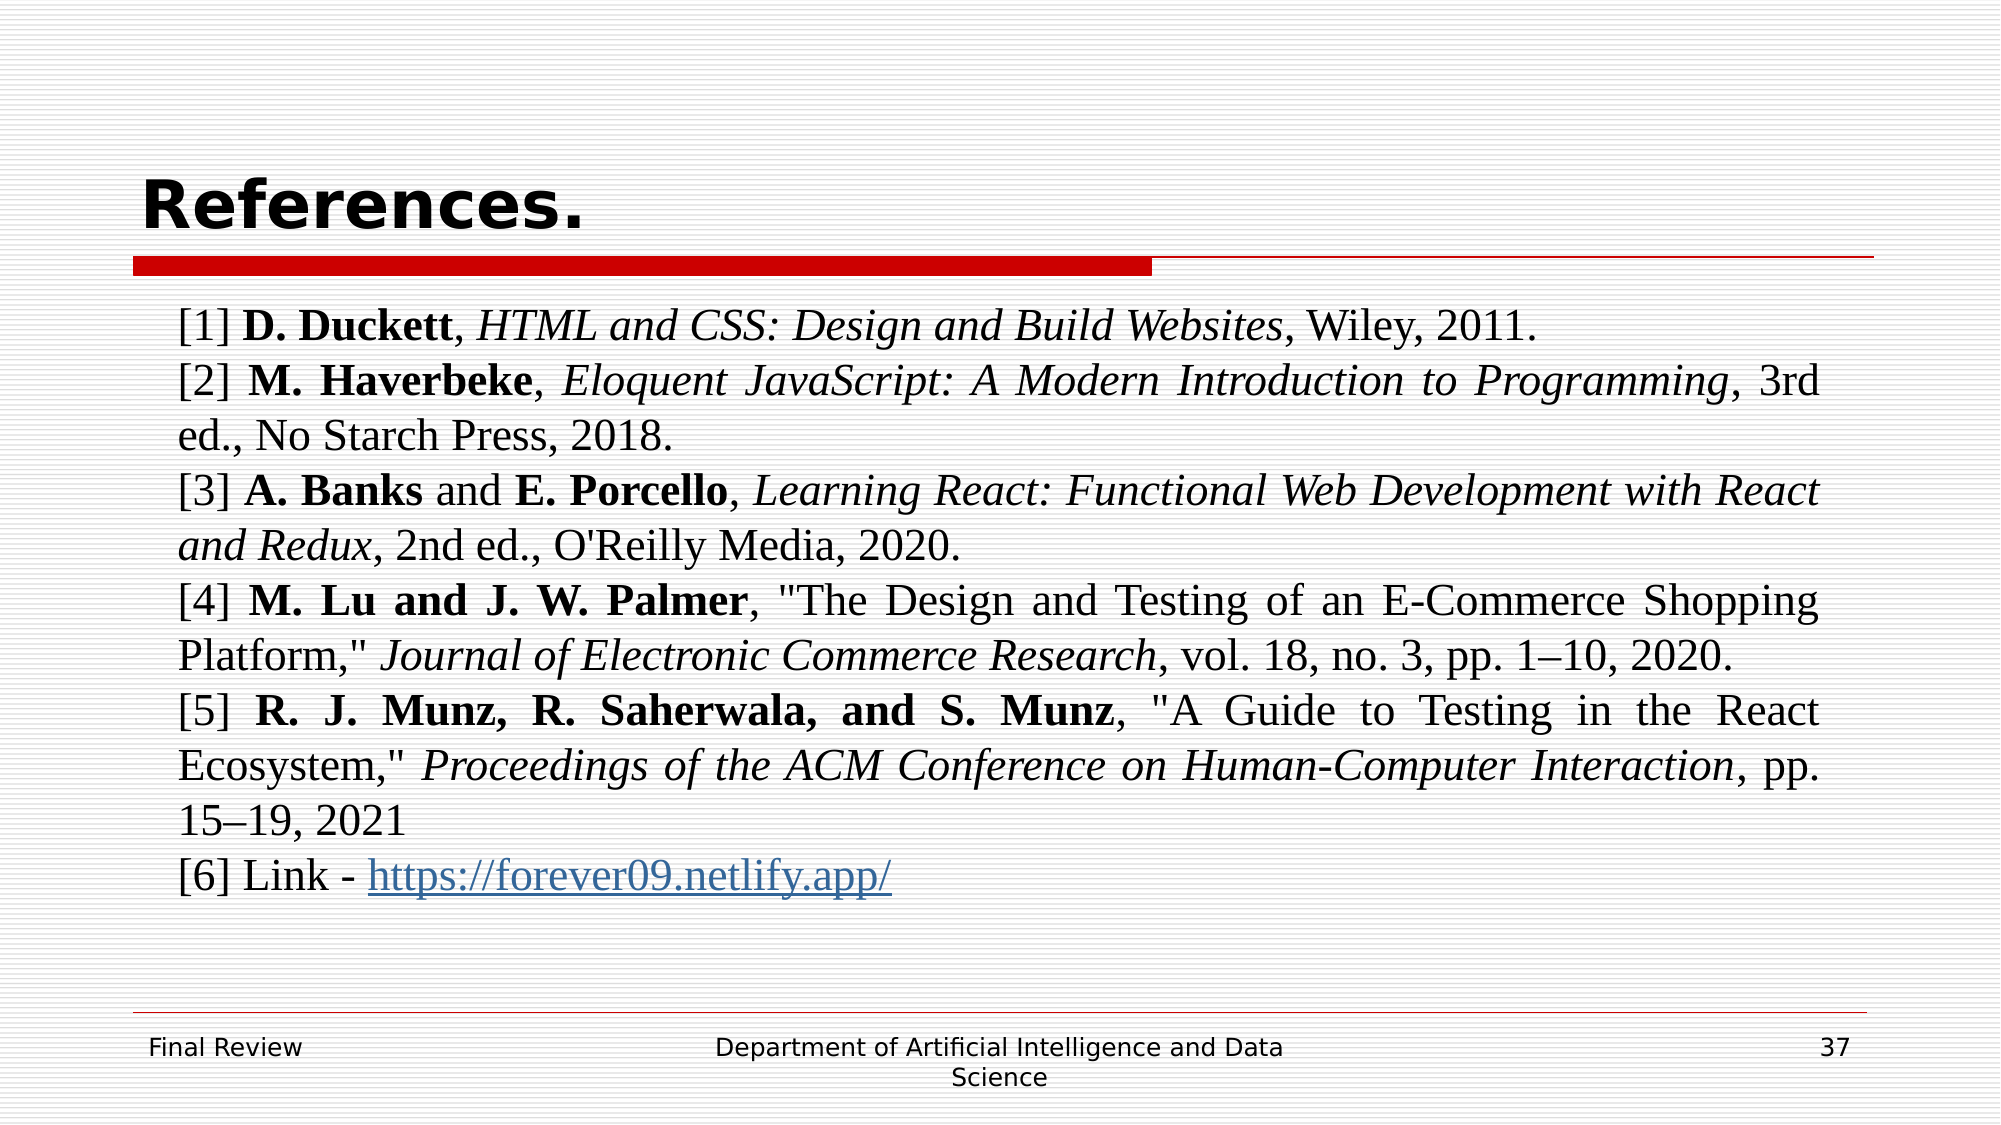

# References.
[1] D. Duckett, HTML and CSS: Design and Build Websites, Wiley, 2011.
[2] M. Haverbeke, Eloquent JavaScript: A Modern Introduction to Programming, 3rd ed., No Starch Press, 2018.
[3] A. Banks and E. Porcello, Learning React: Functional Web Development with React and Redux, 2nd ed., O'Reilly Media, 2020.
[4] M. Lu and J. W. Palmer, "The Design and Testing of an E-Commerce Shopping Platform," Journal of Electronic Commerce Research, vol. 18, no. 3, pp. 1–10, 2020.
[5] R. J. Munz, R. Saherwala, and S. Munz, "A Guide to Testing in the React Ecosystem," Proceedings of the ACM Conference on Human-Computer Interaction, pp. 15–19, 2021
[6] Link - https://forever09.netlify.app/
Final Review

Department of Artificial Intelligence and Data Science
37